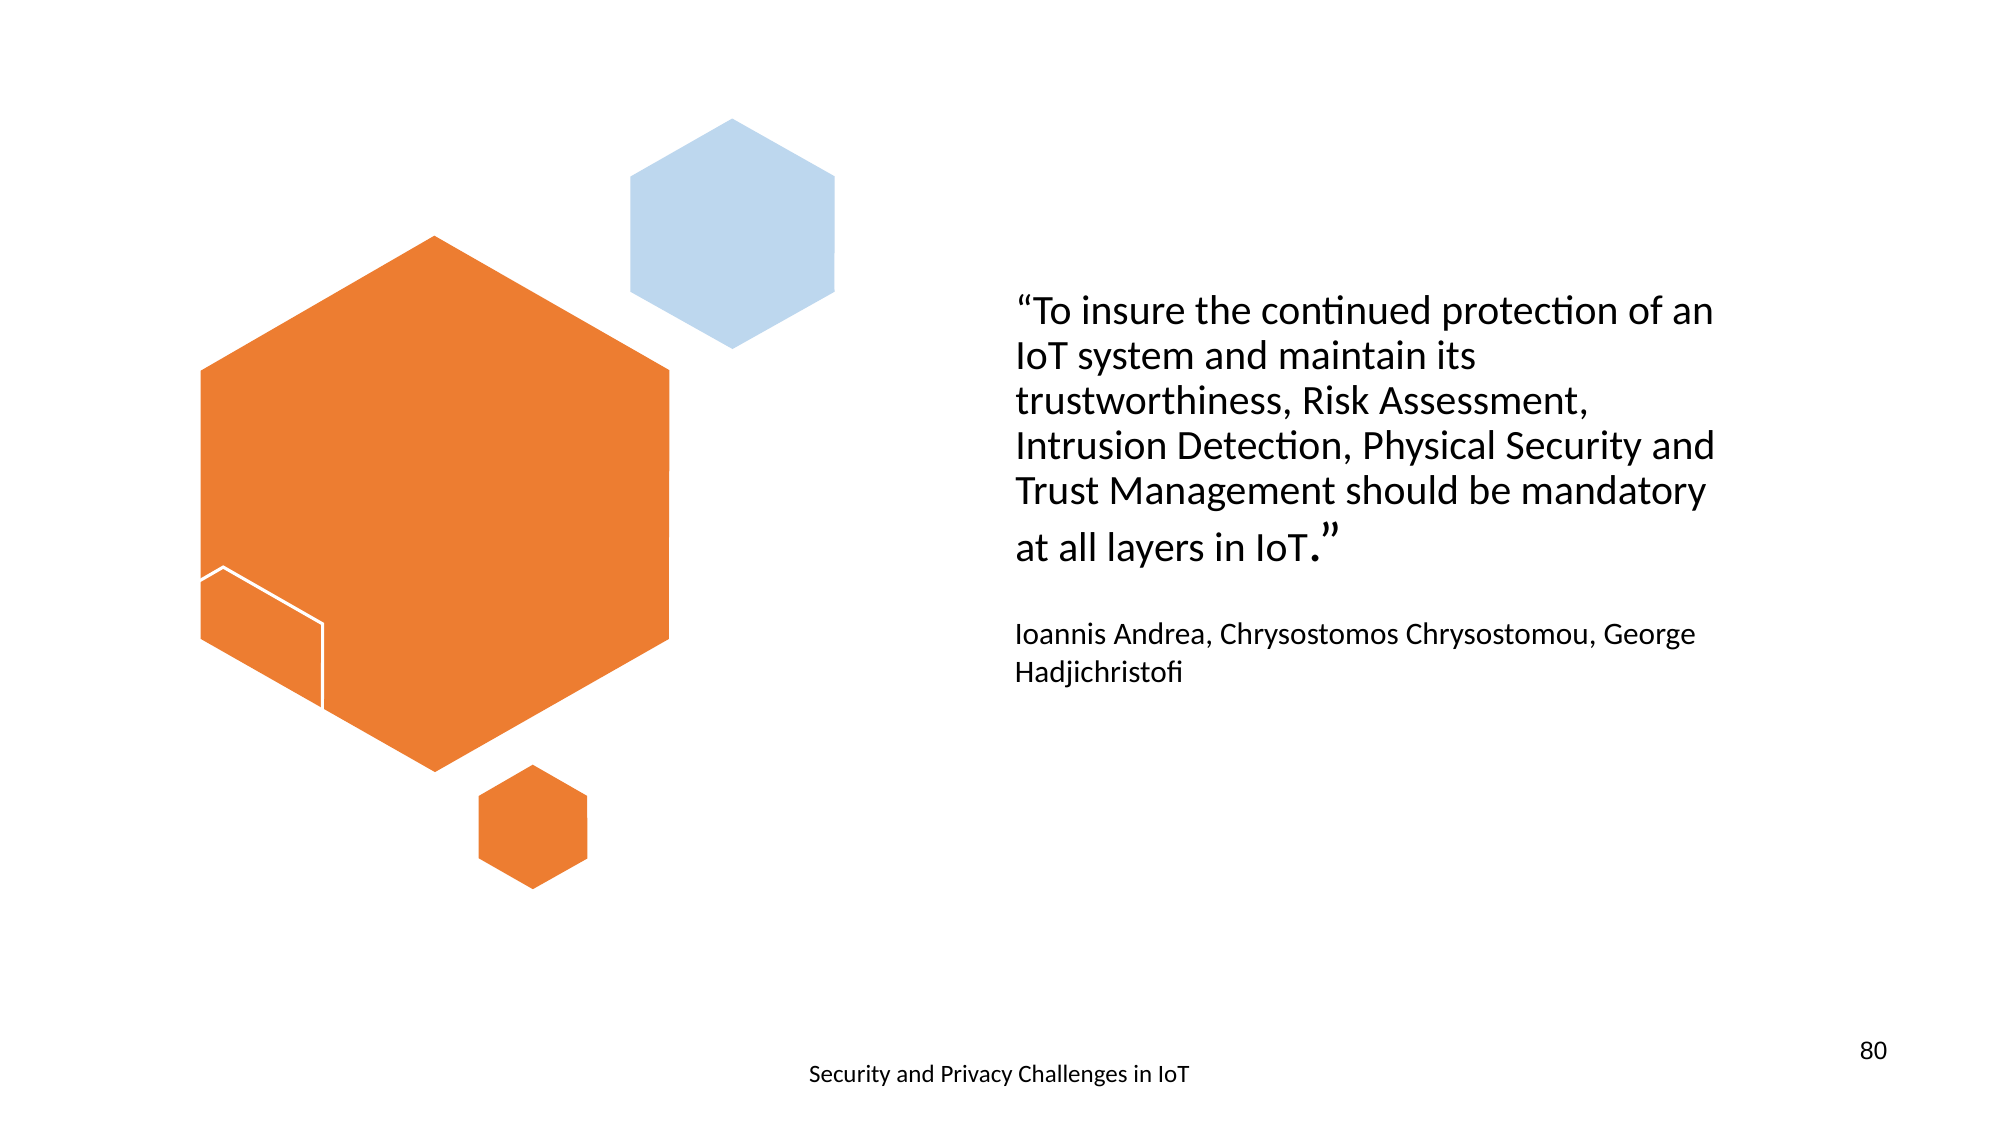

# “To insure the continued protection of an IoT system and maintain its trustworthiness, Risk Assessment, Intrusion Detection, Physical Security and Trust Management should be mandatory at all layers in IoT.”
Ioannis Andrea, Chrysostomos Chrysostomou, George Hadjichristofi

80
Security and Privacy Challenges in IoT